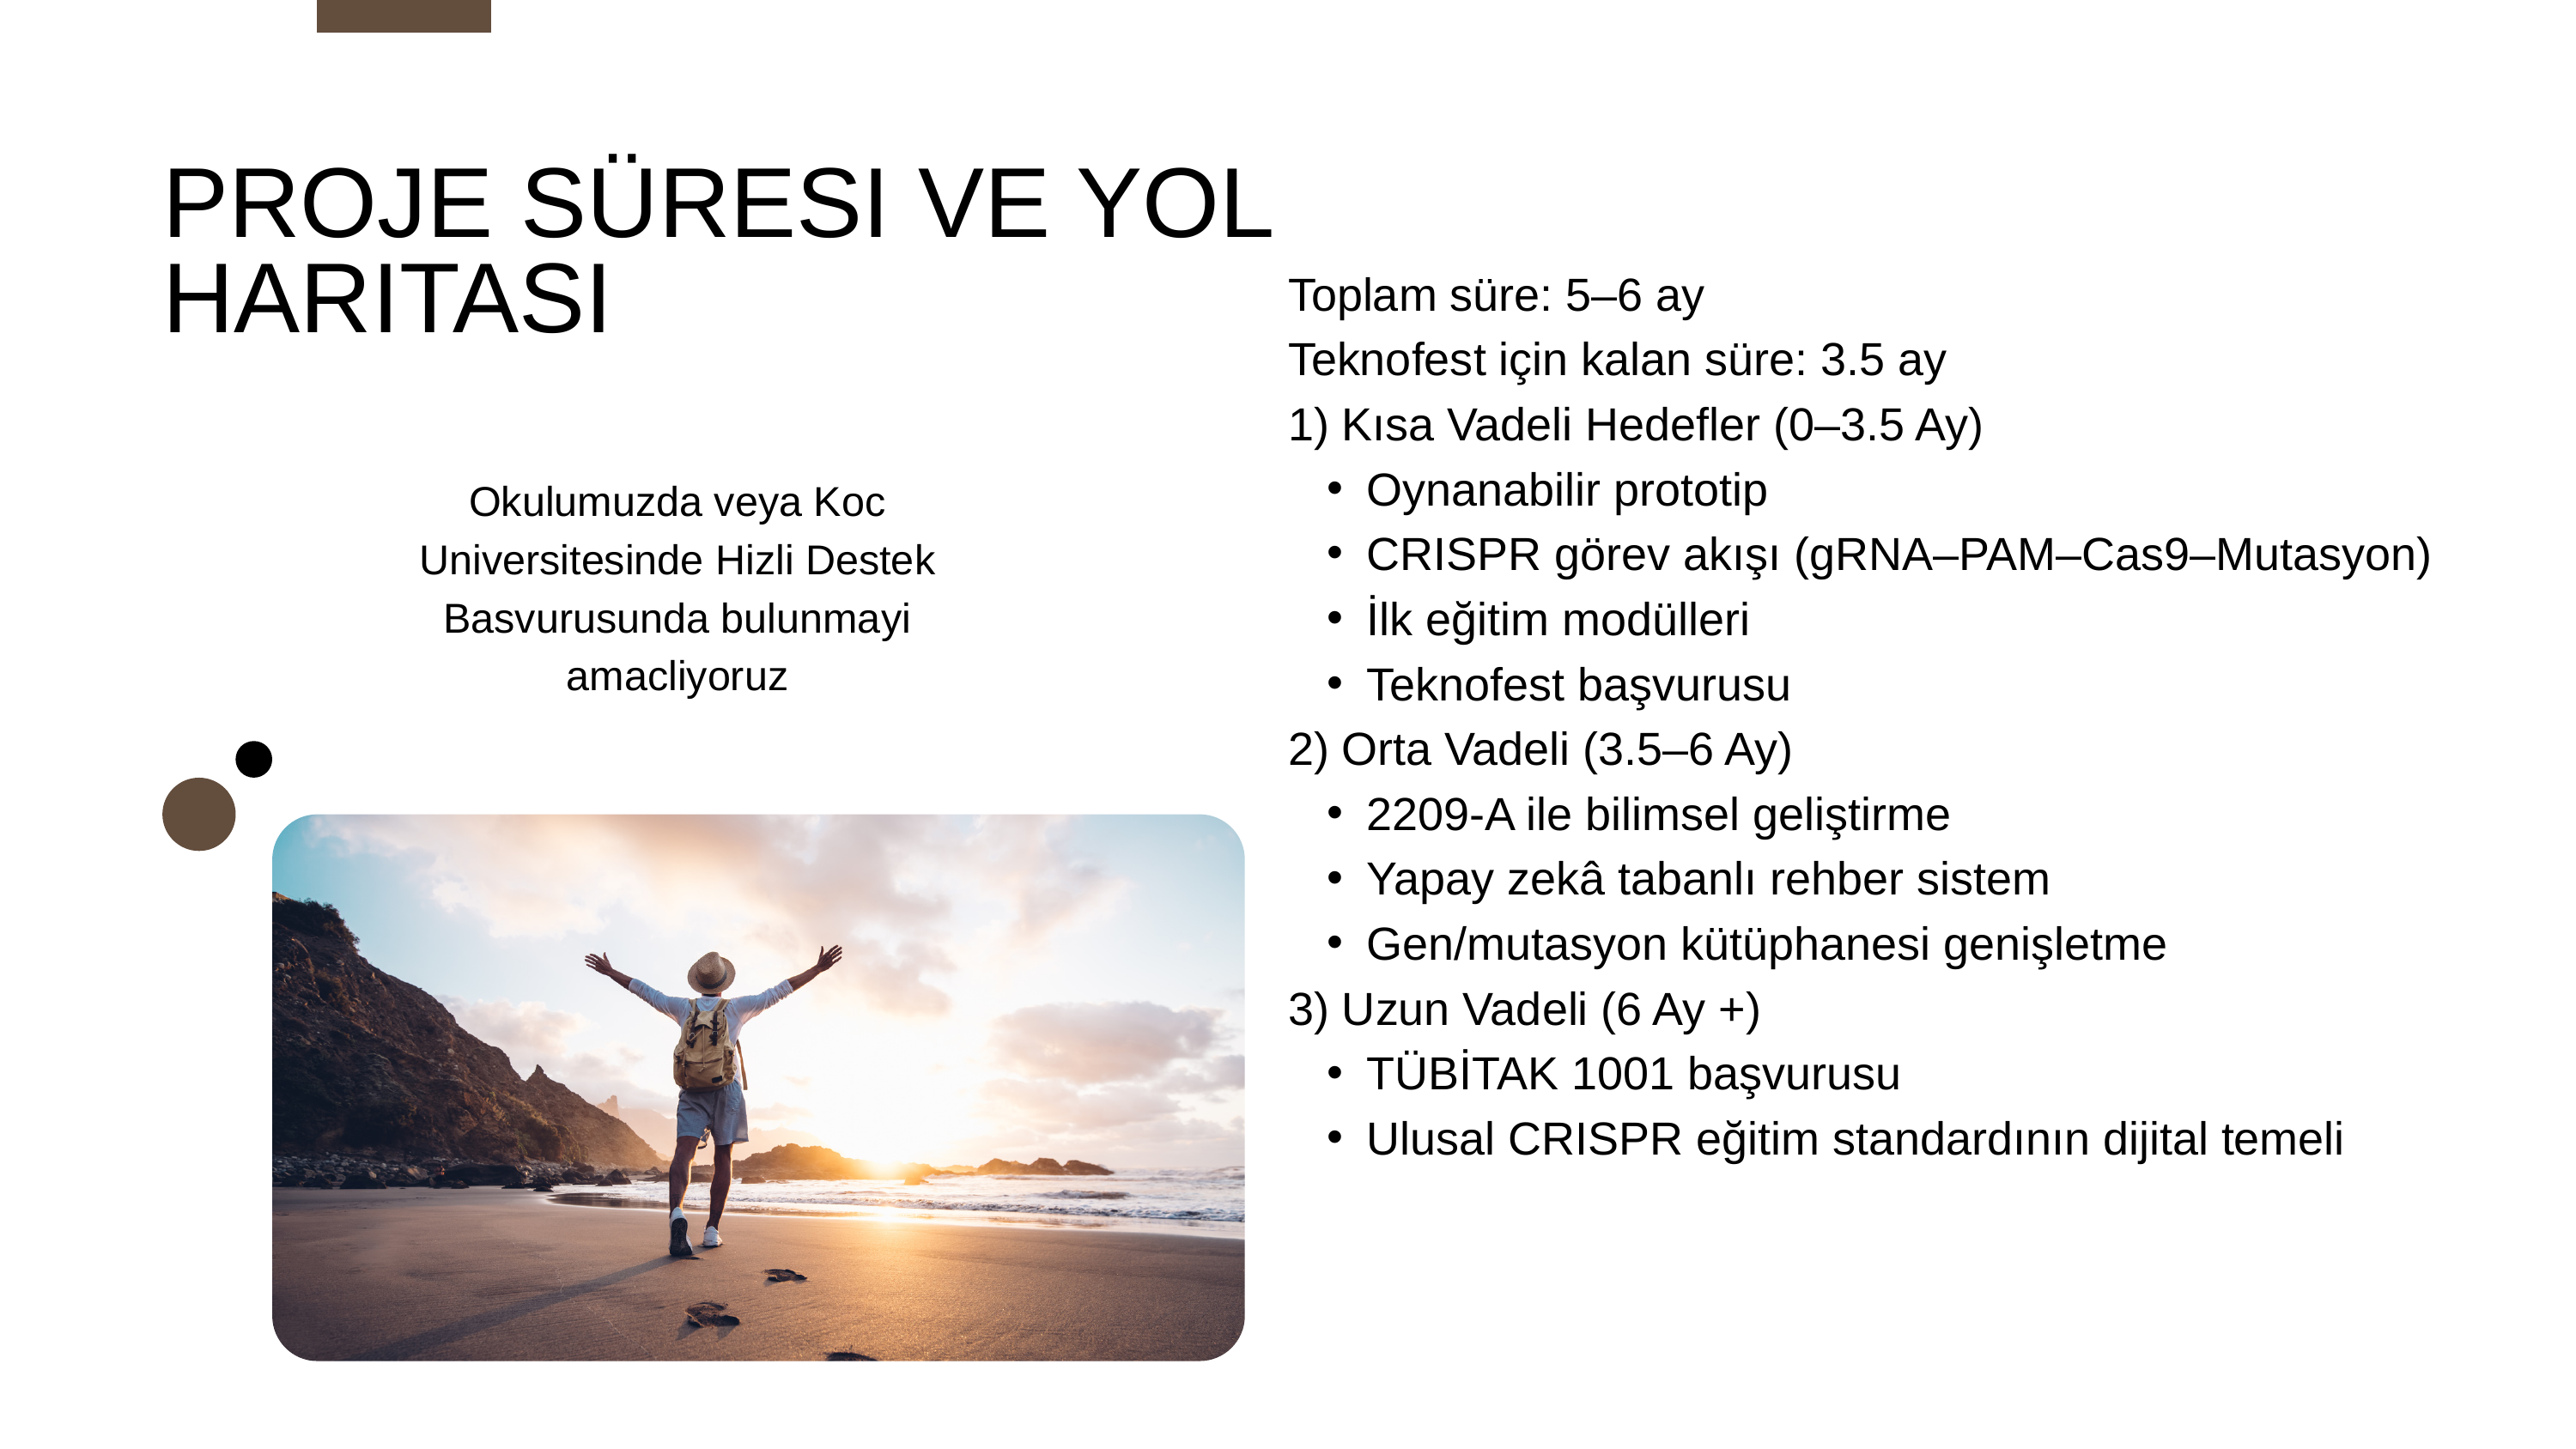

PROJE SÜRESI VE YOL HARITASI

Toplam süre: 5–6 ay
Teknofest için kalan süre: 3.5 ay
1) Kısa Vadeli Hedefler (0–3.5 Ay)
Oynanabilir prototip
CRISPR görev akışı (gRNA–PAM–Cas9–Mutasyon)
İlk eğitim modülleri
Teknofest başvurusu
2) Orta Vadeli (3.5–6 Ay)
2209-A ile bilimsel geliştirme
Yapay zekâ tabanlı rehber sistem
Gen/mutasyon kütüphanesi genişletme
3) Uzun Vadeli (6 Ay +)
TÜBİTAK 1001 başvurusu
Ulusal CRISPR eğitim standardının dijital temeli

Okulumuzda veya Koc Universitesinde Hizli Destek Basvurusunda bulunmayi amacliyoruz